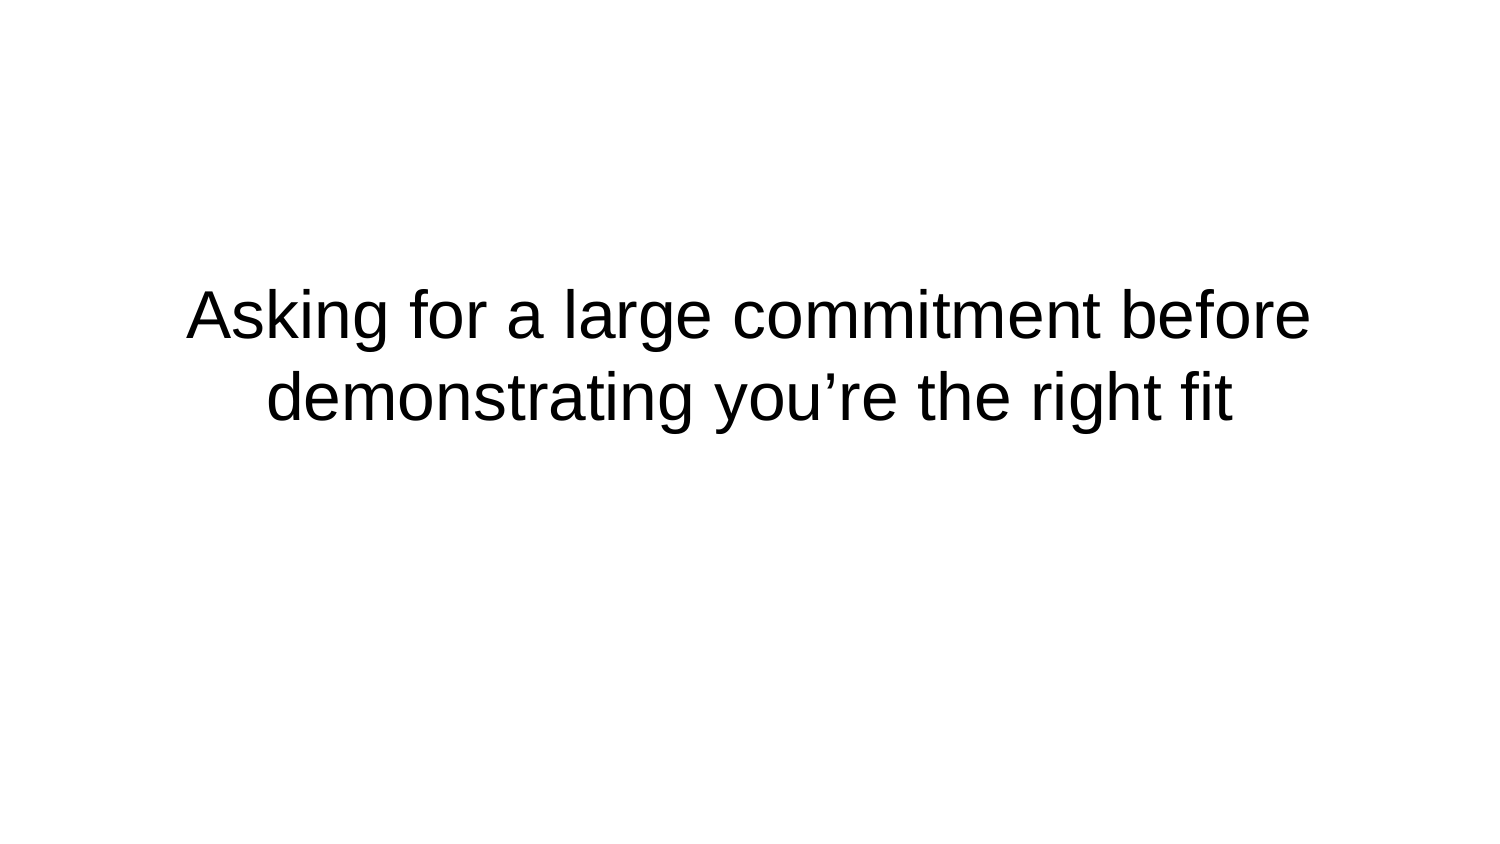

# Asking for a large commitment before demonstrating you’re the right fit